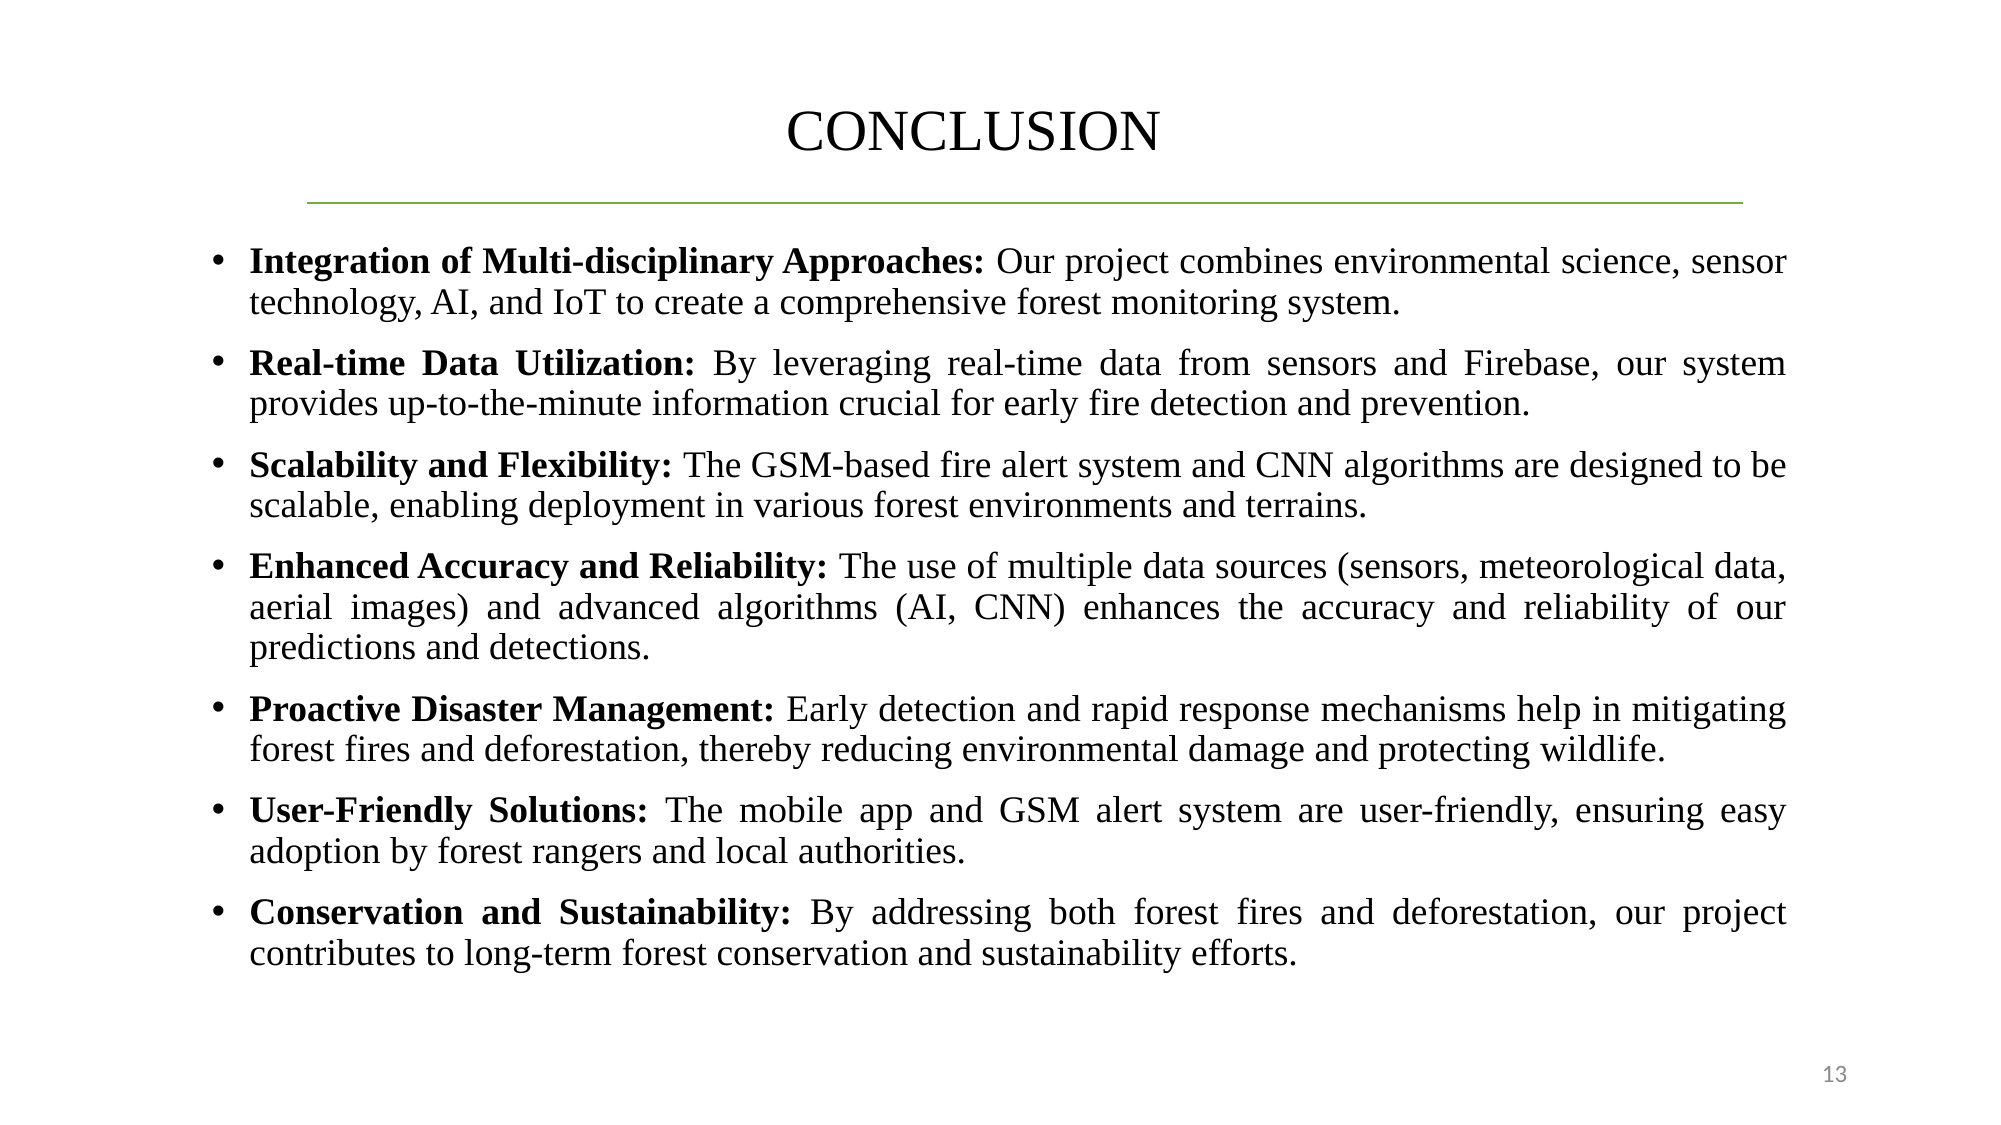

# CONCLUSION
Integration of Multi-disciplinary Approaches: Our project combines environmental science, sensor technology, AI, and IoT to create a comprehensive forest monitoring system.
Real-time Data Utilization: By leveraging real-time data from sensors and Firebase, our system provides up-to-the-minute information crucial for early fire detection and prevention.
Scalability and Flexibility: The GSM-based fire alert system and CNN algorithms are designed to be scalable, enabling deployment in various forest environments and terrains.
Enhanced Accuracy and Reliability: The use of multiple data sources (sensors, meteorological data, aerial images) and advanced algorithms (AI, CNN) enhances the accuracy and reliability of our predictions and detections.
Proactive Disaster Management: Early detection and rapid response mechanisms help in mitigating forest fires and deforestation, thereby reducing environmental damage and protecting wildlife.
User-Friendly Solutions: The mobile app and GSM alert system are user-friendly, ensuring easy adoption by forest rangers and local authorities.
Conservation and Sustainability: By addressing both forest fires and deforestation, our project contributes to long-term forest conservation and sustainability efforts.
13